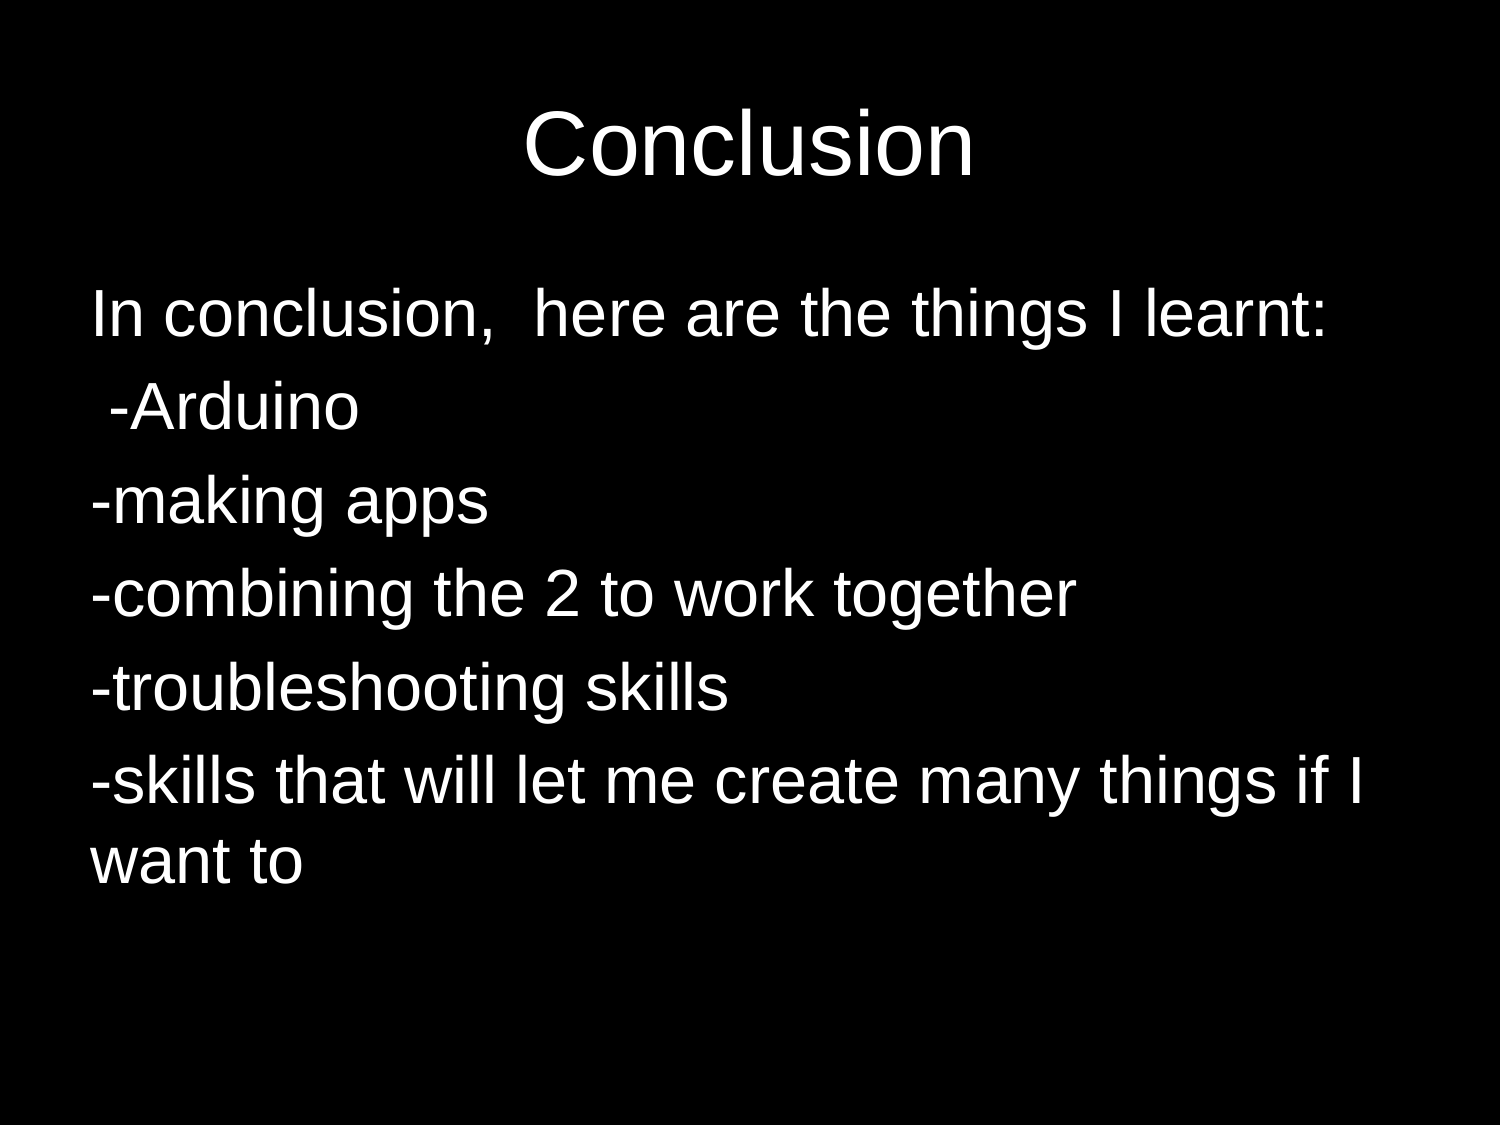

# Conclusion
In conclusion,  here are the things I learnt:
 -Arduino
-making apps
-combining the 2 to work together
-troubleshooting skills
-skills that will let me create many things if I want to